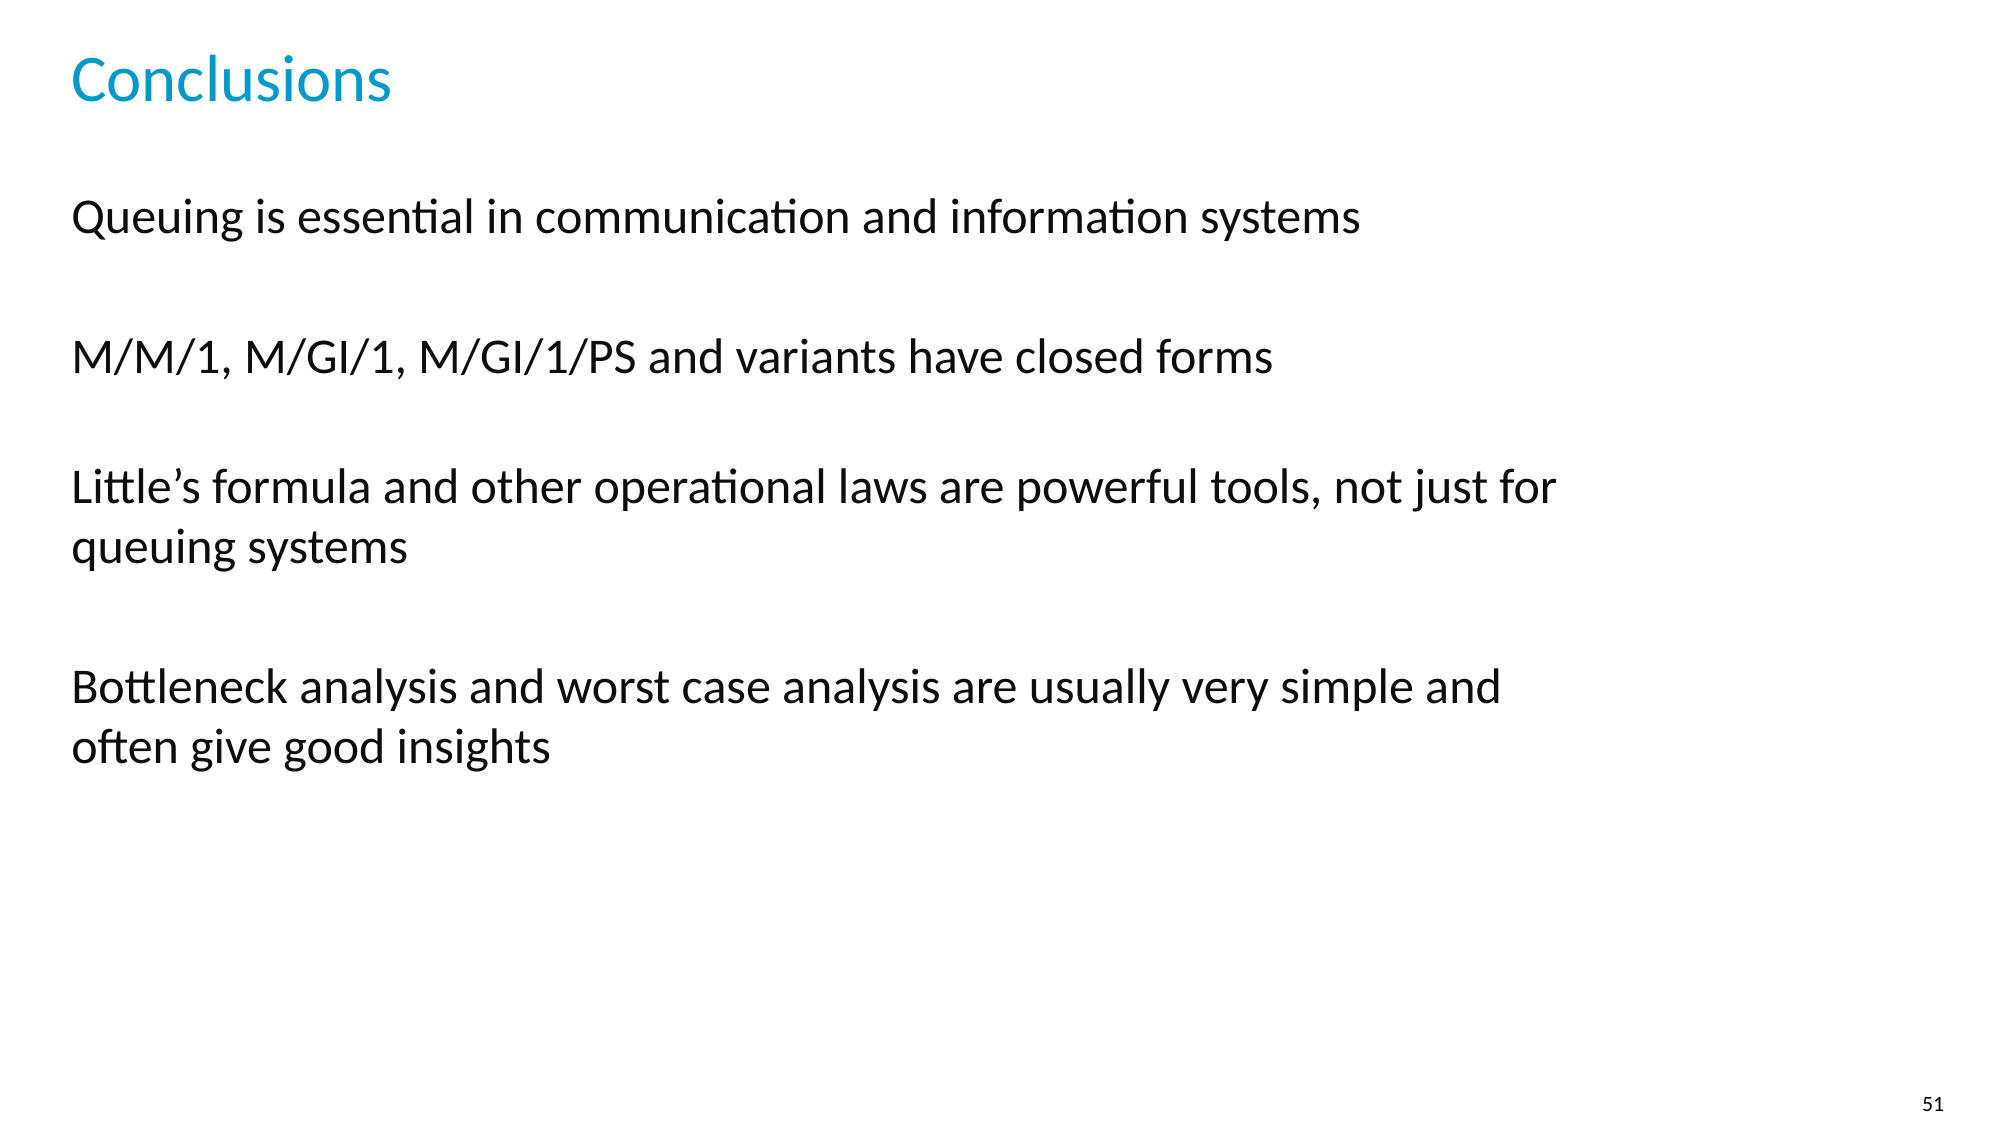

# Conclusions
Queuing is essential in communication and information systems

M/M/1, M/GI/1, M/GI/1/PS and variants have closed forms
Little’s formula and other operational laws are powerful tools, not just for queuing systems

Bottleneck analysis and worst case analysis are usually very simple and often give good insights

51